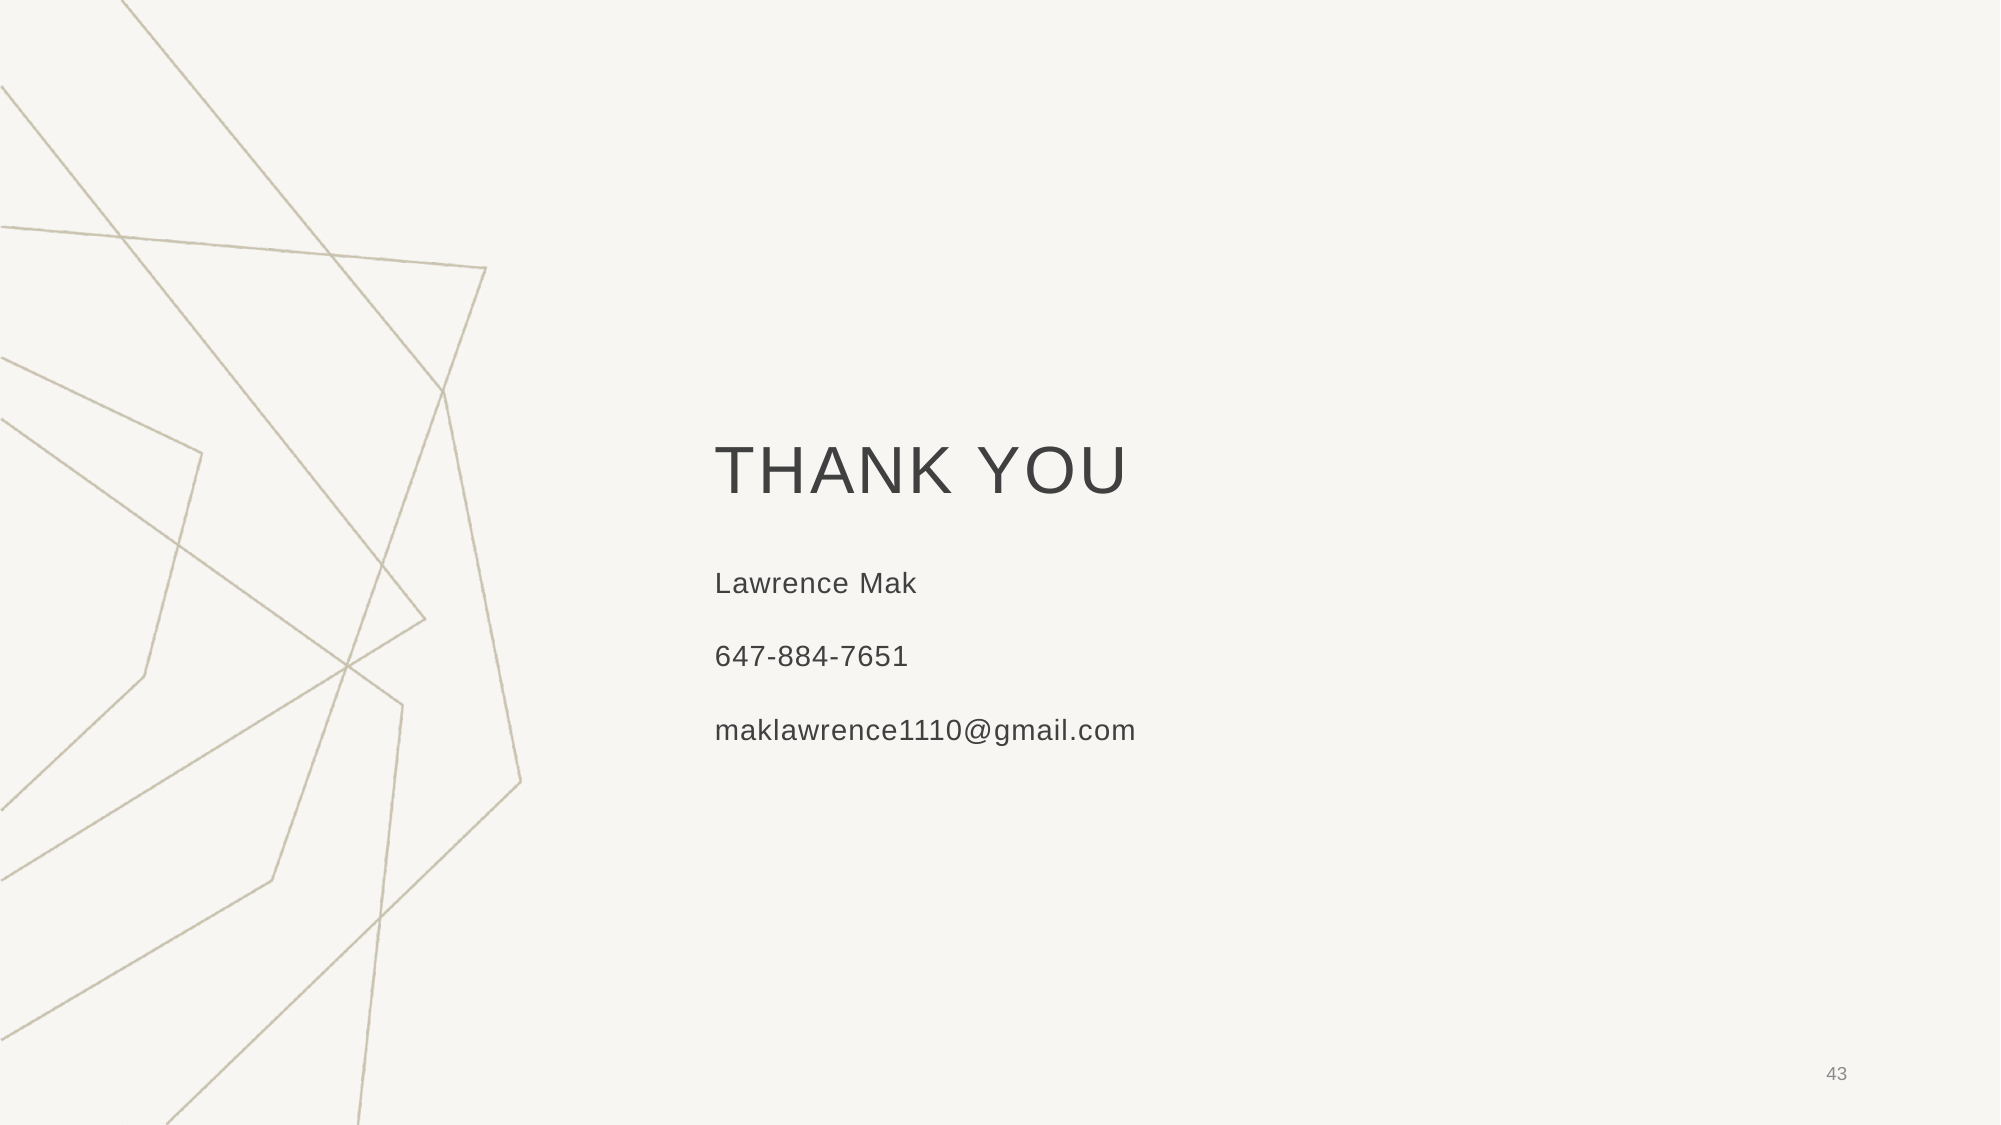

# THANK YOU
Lawrence Mak
647-884-7651
maklawrence1110@gmail.com

43